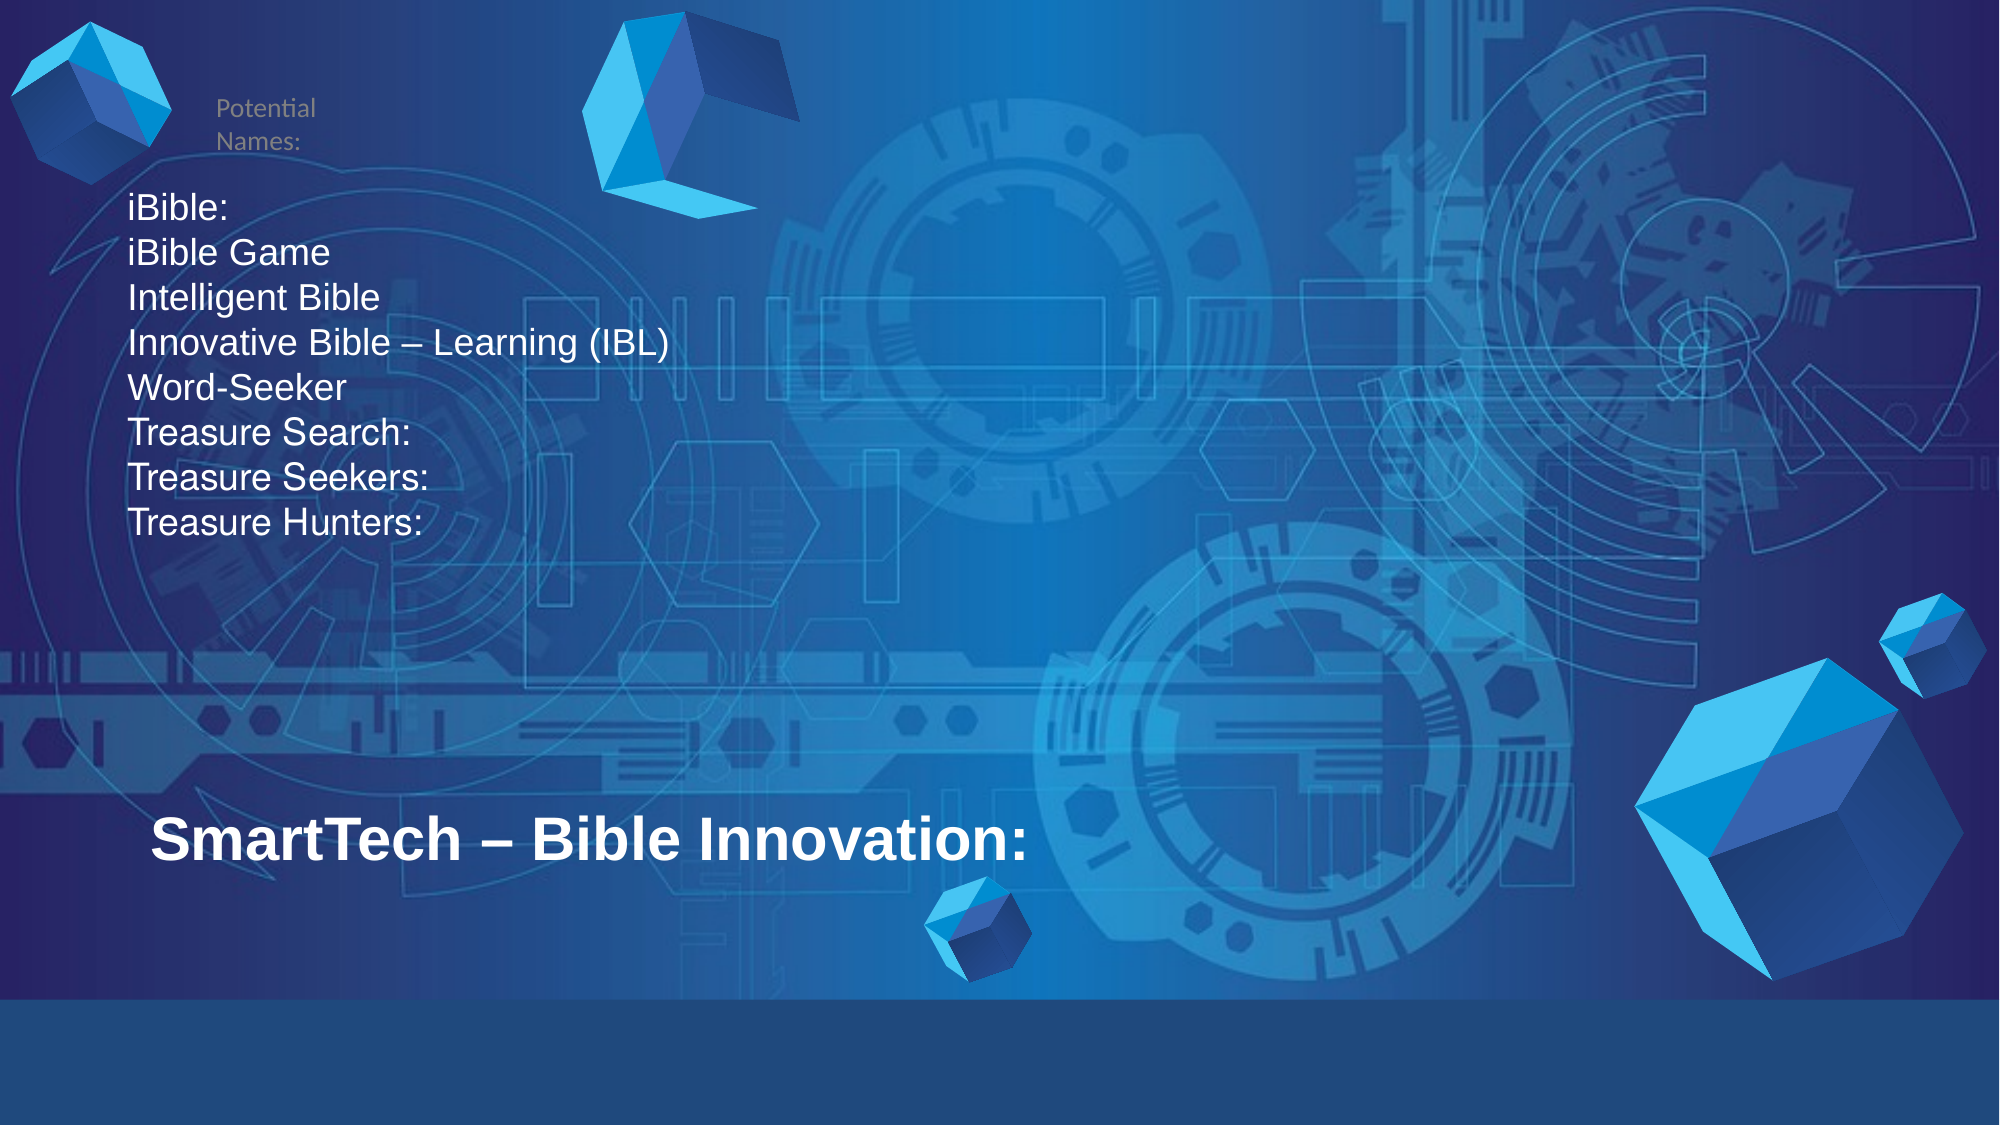

Potential Names:
iBible:
iBible Game
Intelligent Bible
Innovative Bible – Learning (IBL)
Word-Seeker
Treasure Search:
Treasure Seekers:
Treasure Hunters:

# SmartTech – Bible Innovation: